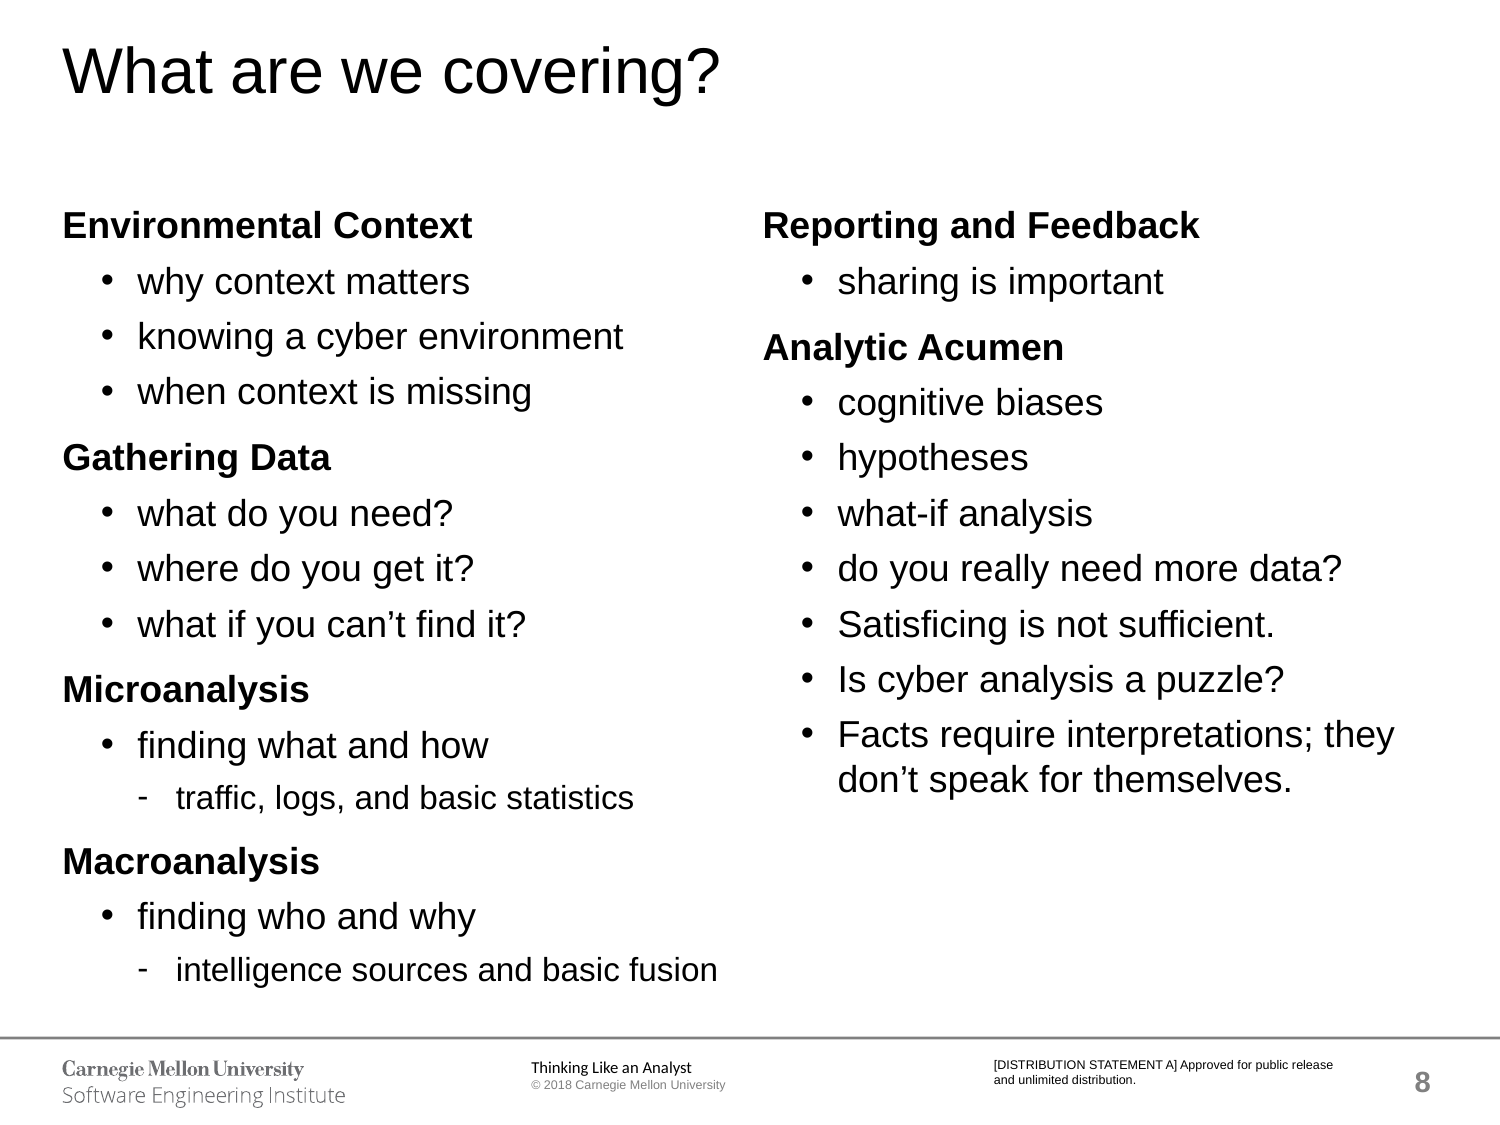

# What are we covering?
Environmental Context
why context matters
knowing a cyber environment
when context is missing
Gathering Data
what do you need?
where do you get it?
what if you can’t find it?
Microanalysis
finding what and how
traffic, logs, and basic statistics
Macroanalysis
finding who and why
intelligence sources and basic fusion

Reporting and Feedback
sharing is important
Analytic Acumen
cognitive biases
hypotheses
what-if analysis
do you really need more data?
Satisficing is not sufficient.
Is cyber analysis a puzzle?
Facts require interpretations; they don’t speak for themselves.